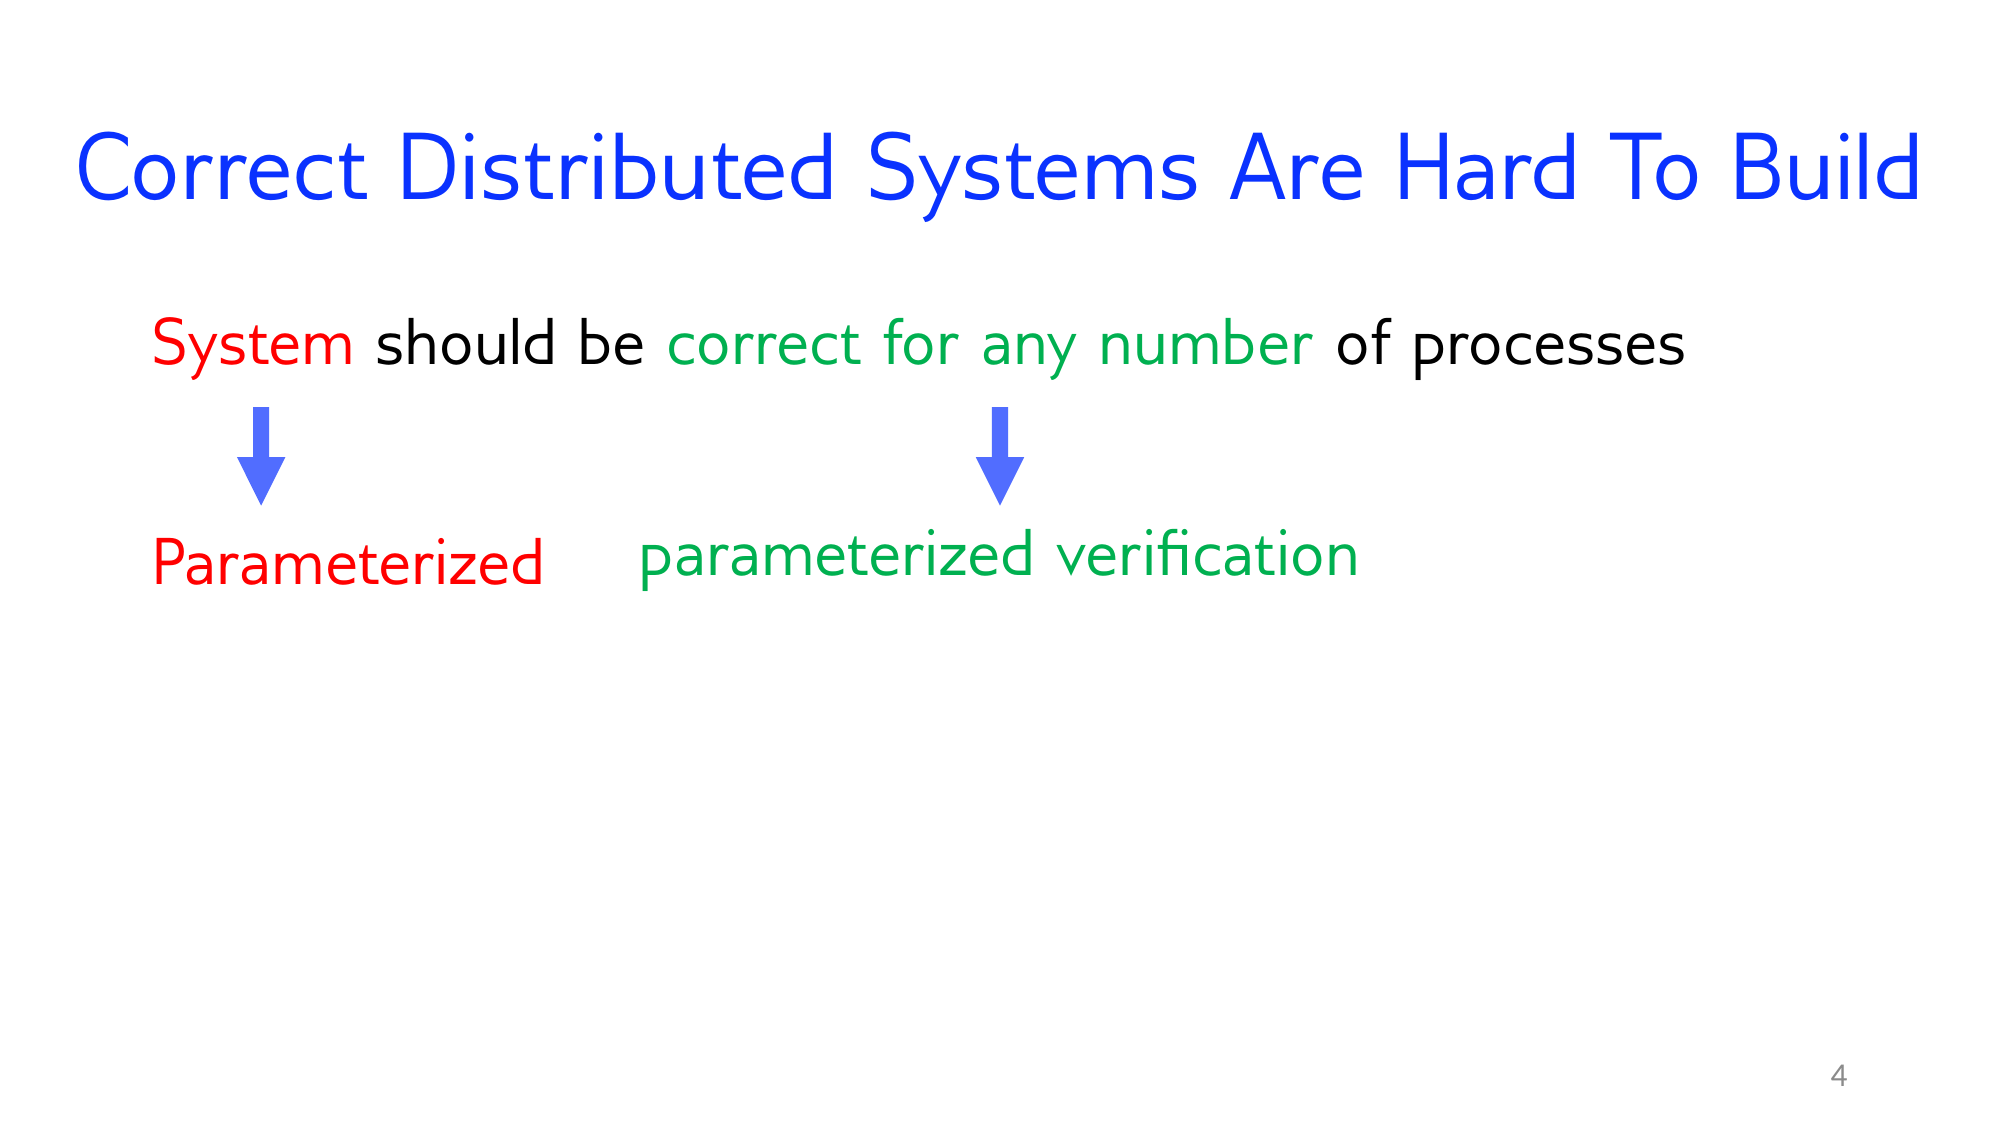

# Correct Distributed Systems Are Hard To Build
System should be correct for any number of processes

Parameterized
parameterized verification
4